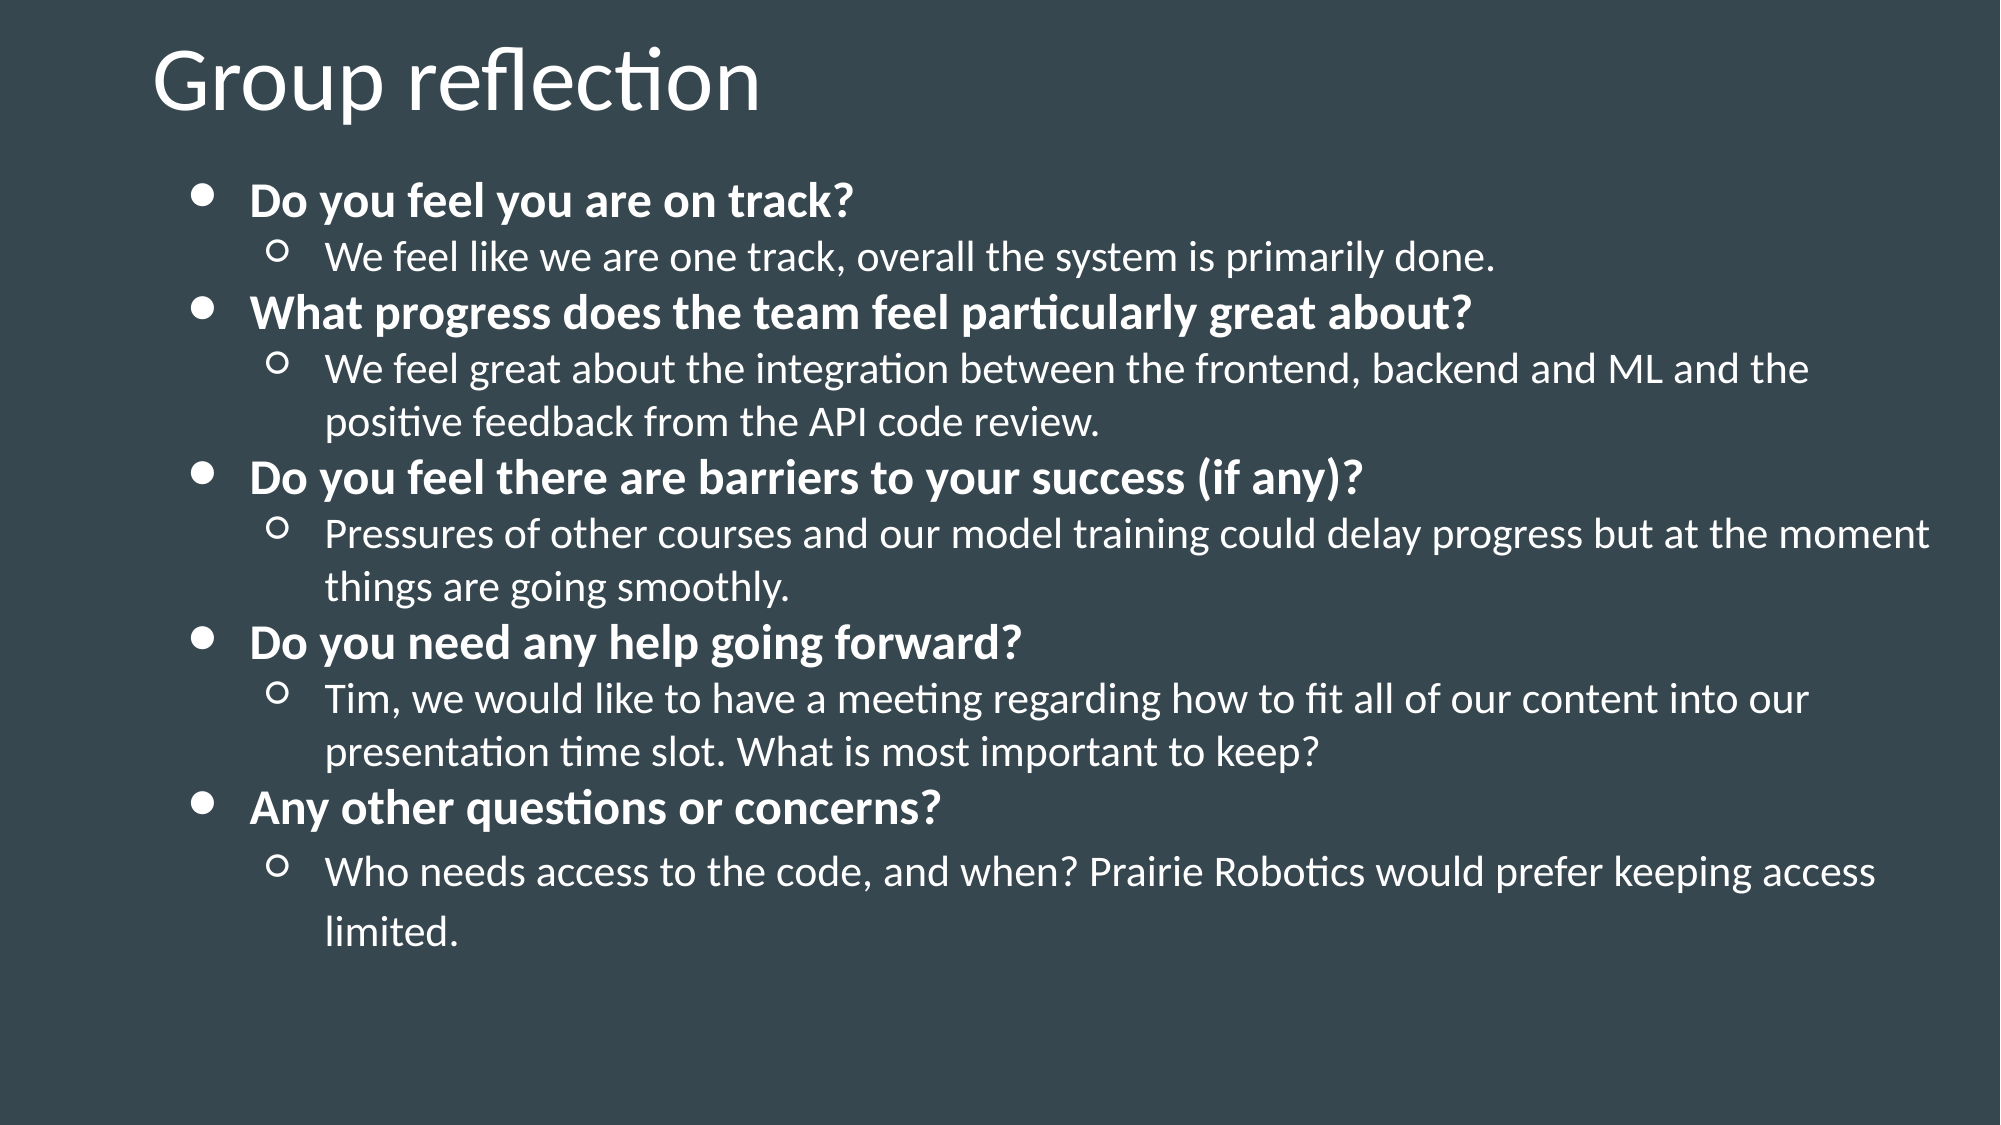

# Group reflection
Do you feel you are on track?
We feel like we are one track, overall the system is primarily done.
What progress does the team feel particularly great about?
We feel great about the integration between the frontend, backend and ML and the positive feedback from the API code review.
Do you feel there are barriers to your success (if any)?
Pressures of other courses and our model training could delay progress but at the moment things are going smoothly.
Do you need any help going forward?
Tim, we would like to have a meeting regarding how to fit all of our content into our presentation time slot. What is most important to keep?
Any other questions or concerns?
Who needs access to the code, and when? Prairie Robotics would prefer keeping access limited.